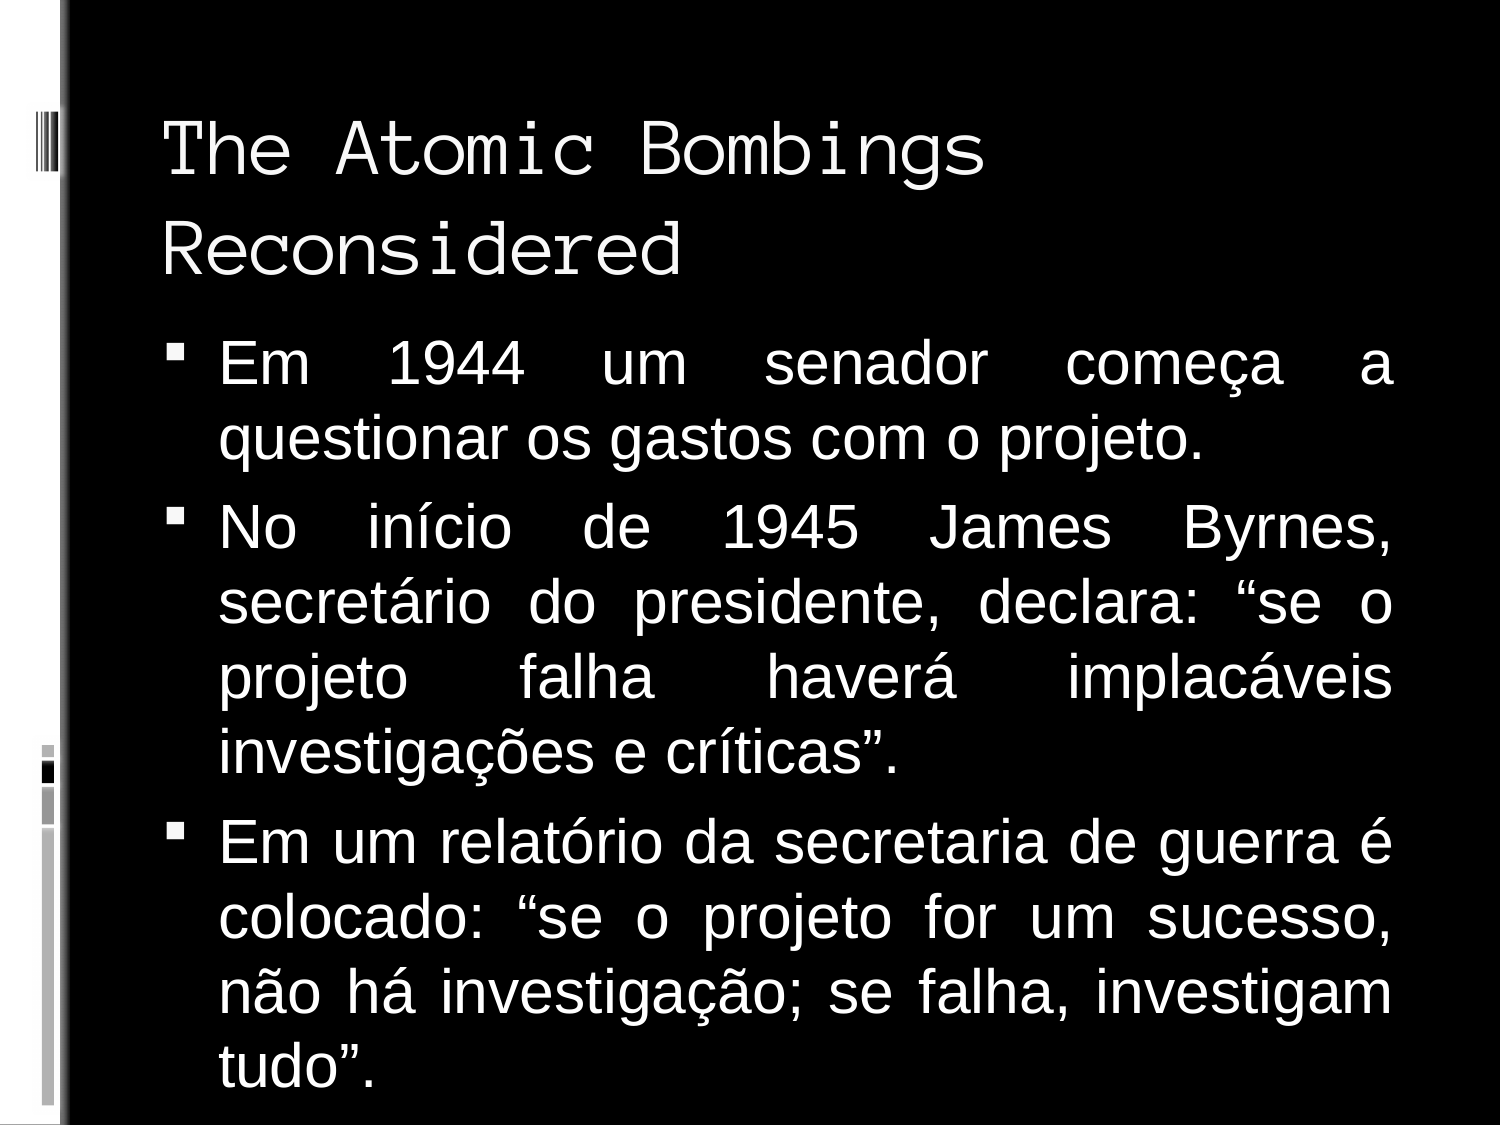

# The Atomic Bombings Reconsidered
Em 1944 um senador começa a questionar os gastos com o projeto.
No início de 1945 James Byrnes, secretário do presidente, declara: “se o projeto falha haverá implacáveis investigações e críticas”.
Em um relatório da secretaria de guerra é colocado: “se o projeto for um sucesso, não há investigação; se falha, investigam tudo”.